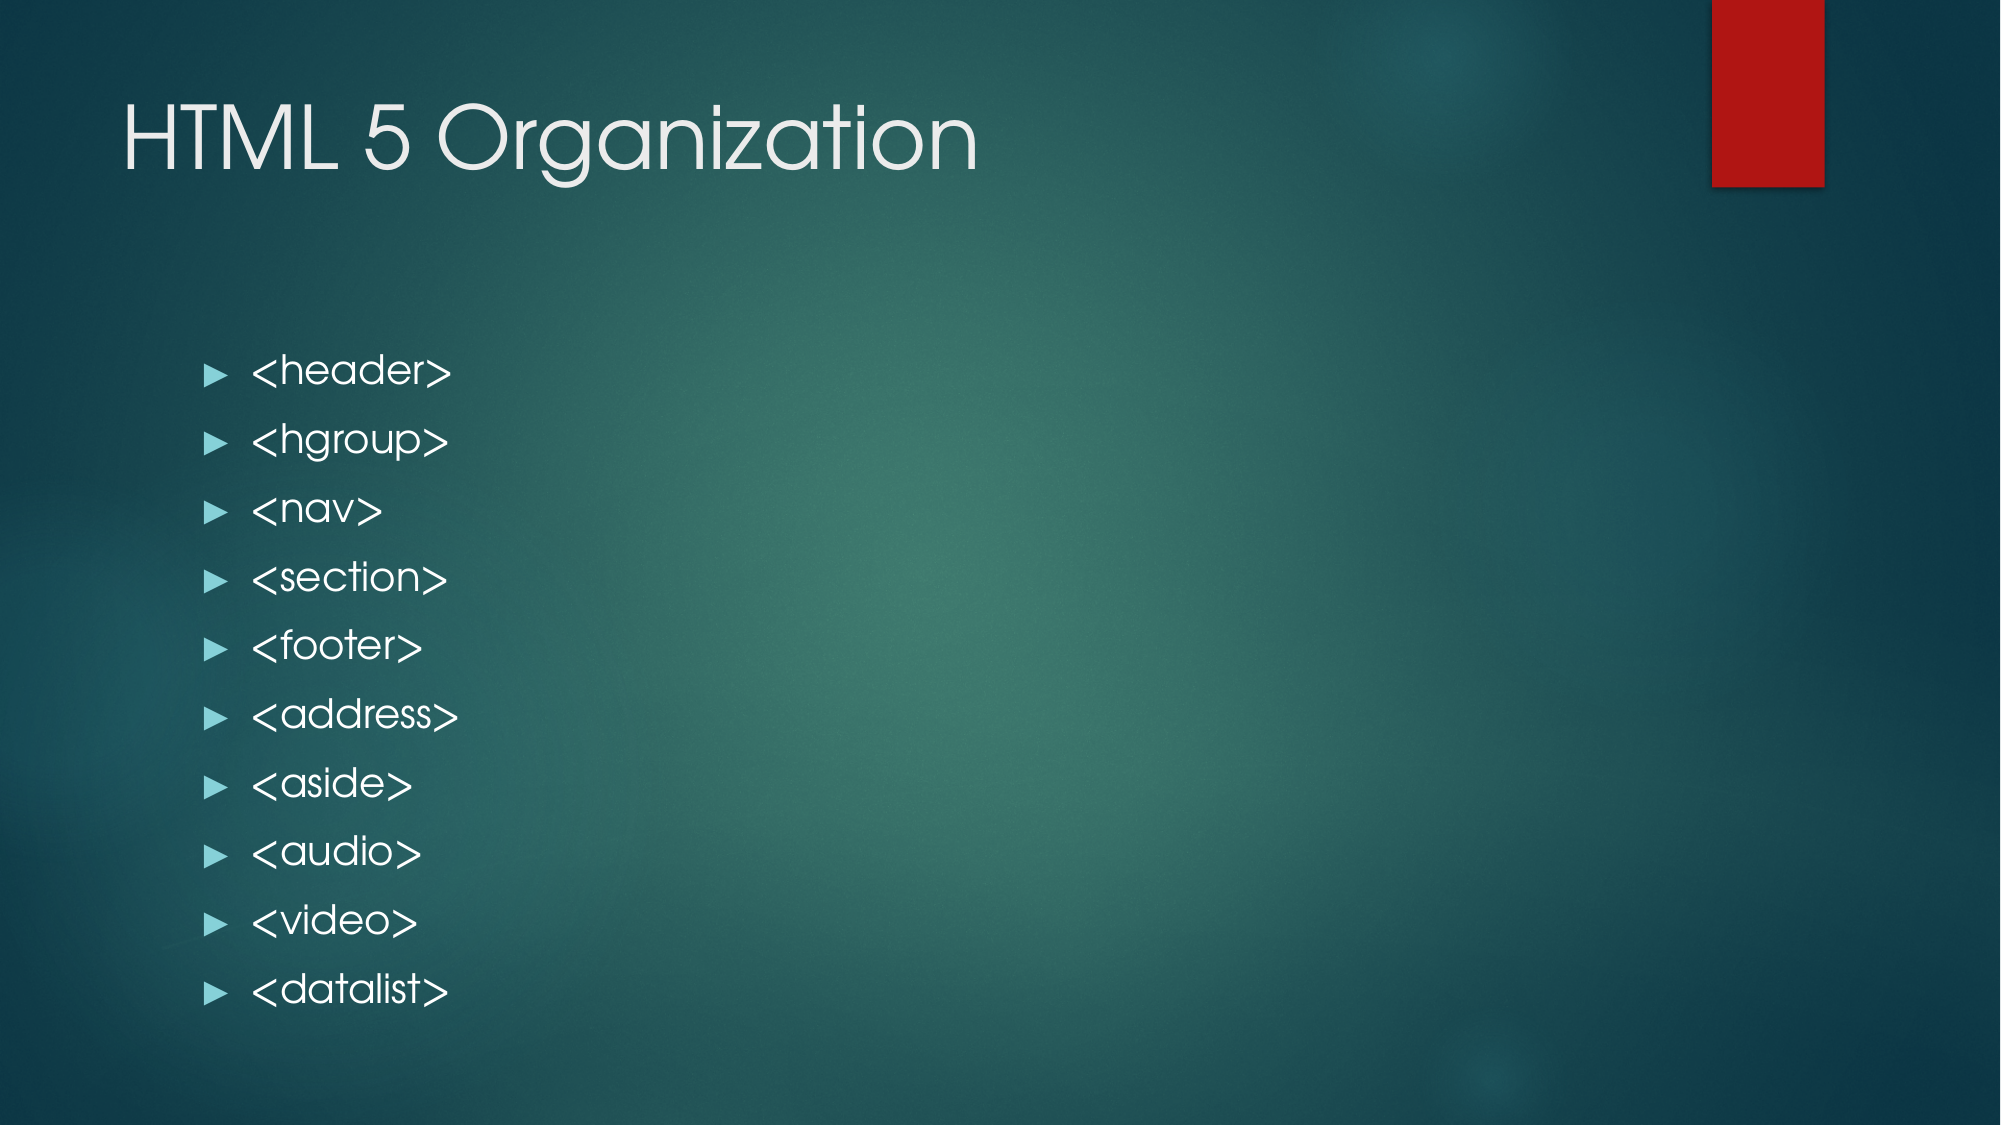

# HTML 5 Organization
<header>
<hgroup>
<nav>
<section>
<footer>
<address>
<aside>
<audio>
<video>
<datalist>